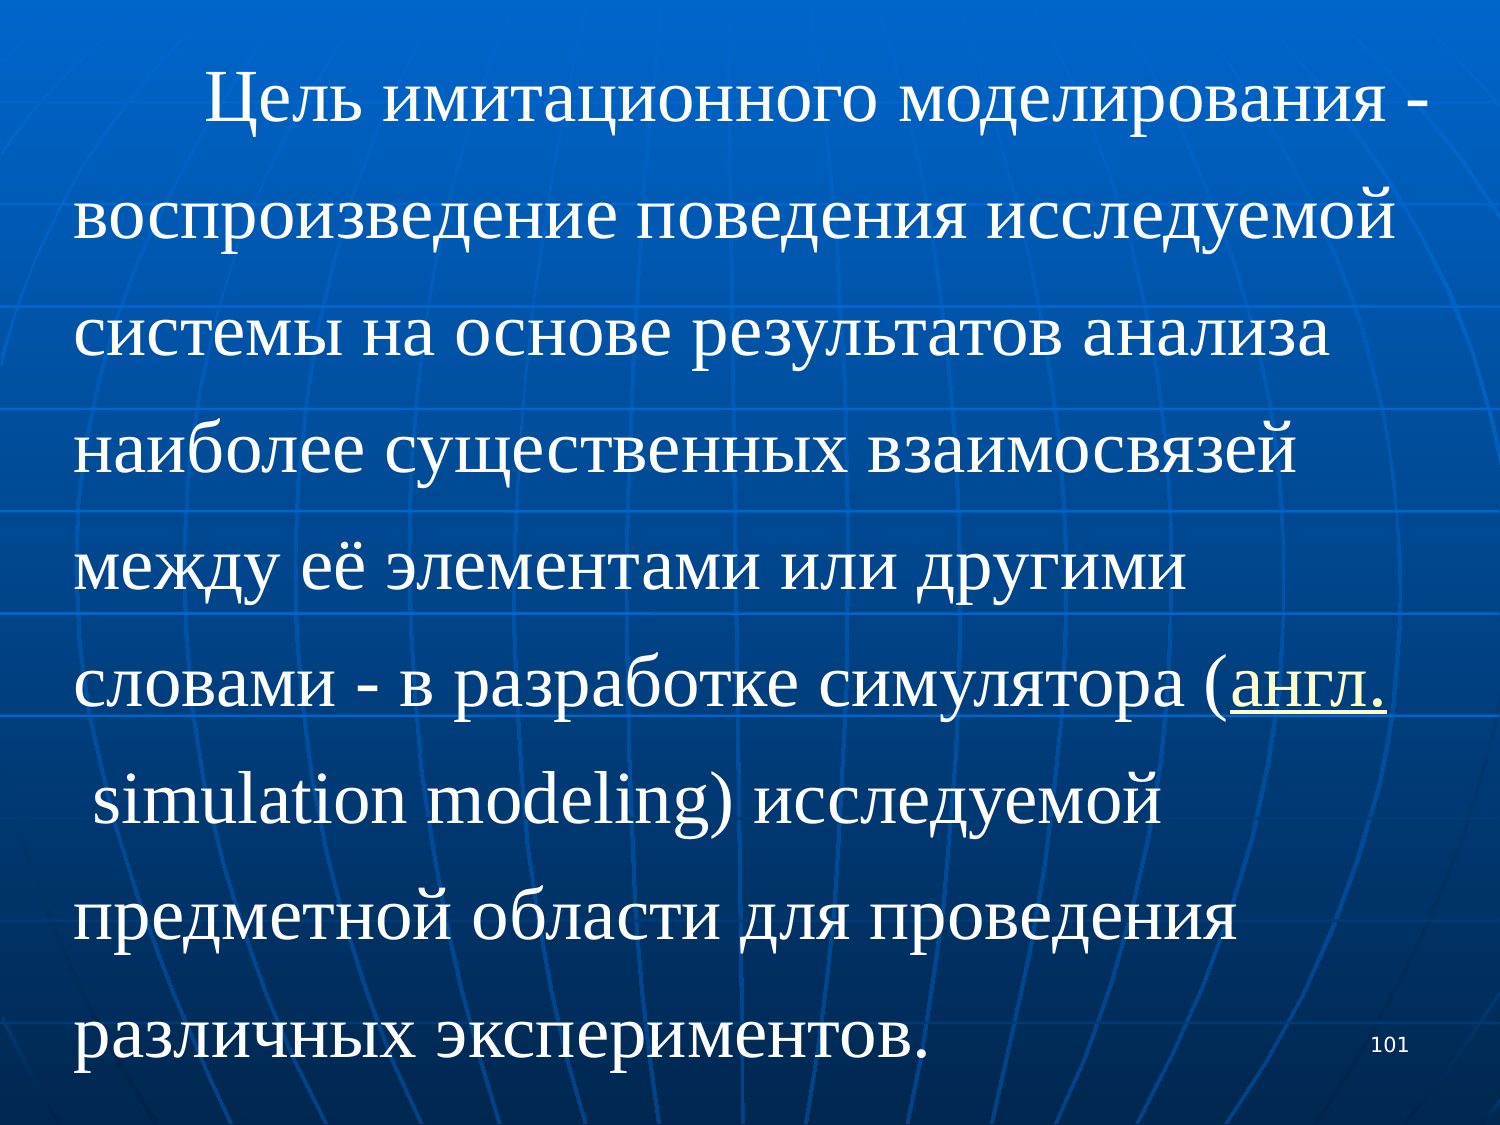

Цель имитационного моделирования -воспроизведение поведения исследуемой системы на основе результатов анализа наиболее существенных взаимосвязей между её элементами или другими словами - в разработке симулятора (англ. simulation modeling) исследуемой предметной области для проведения различных экспериментов.

101